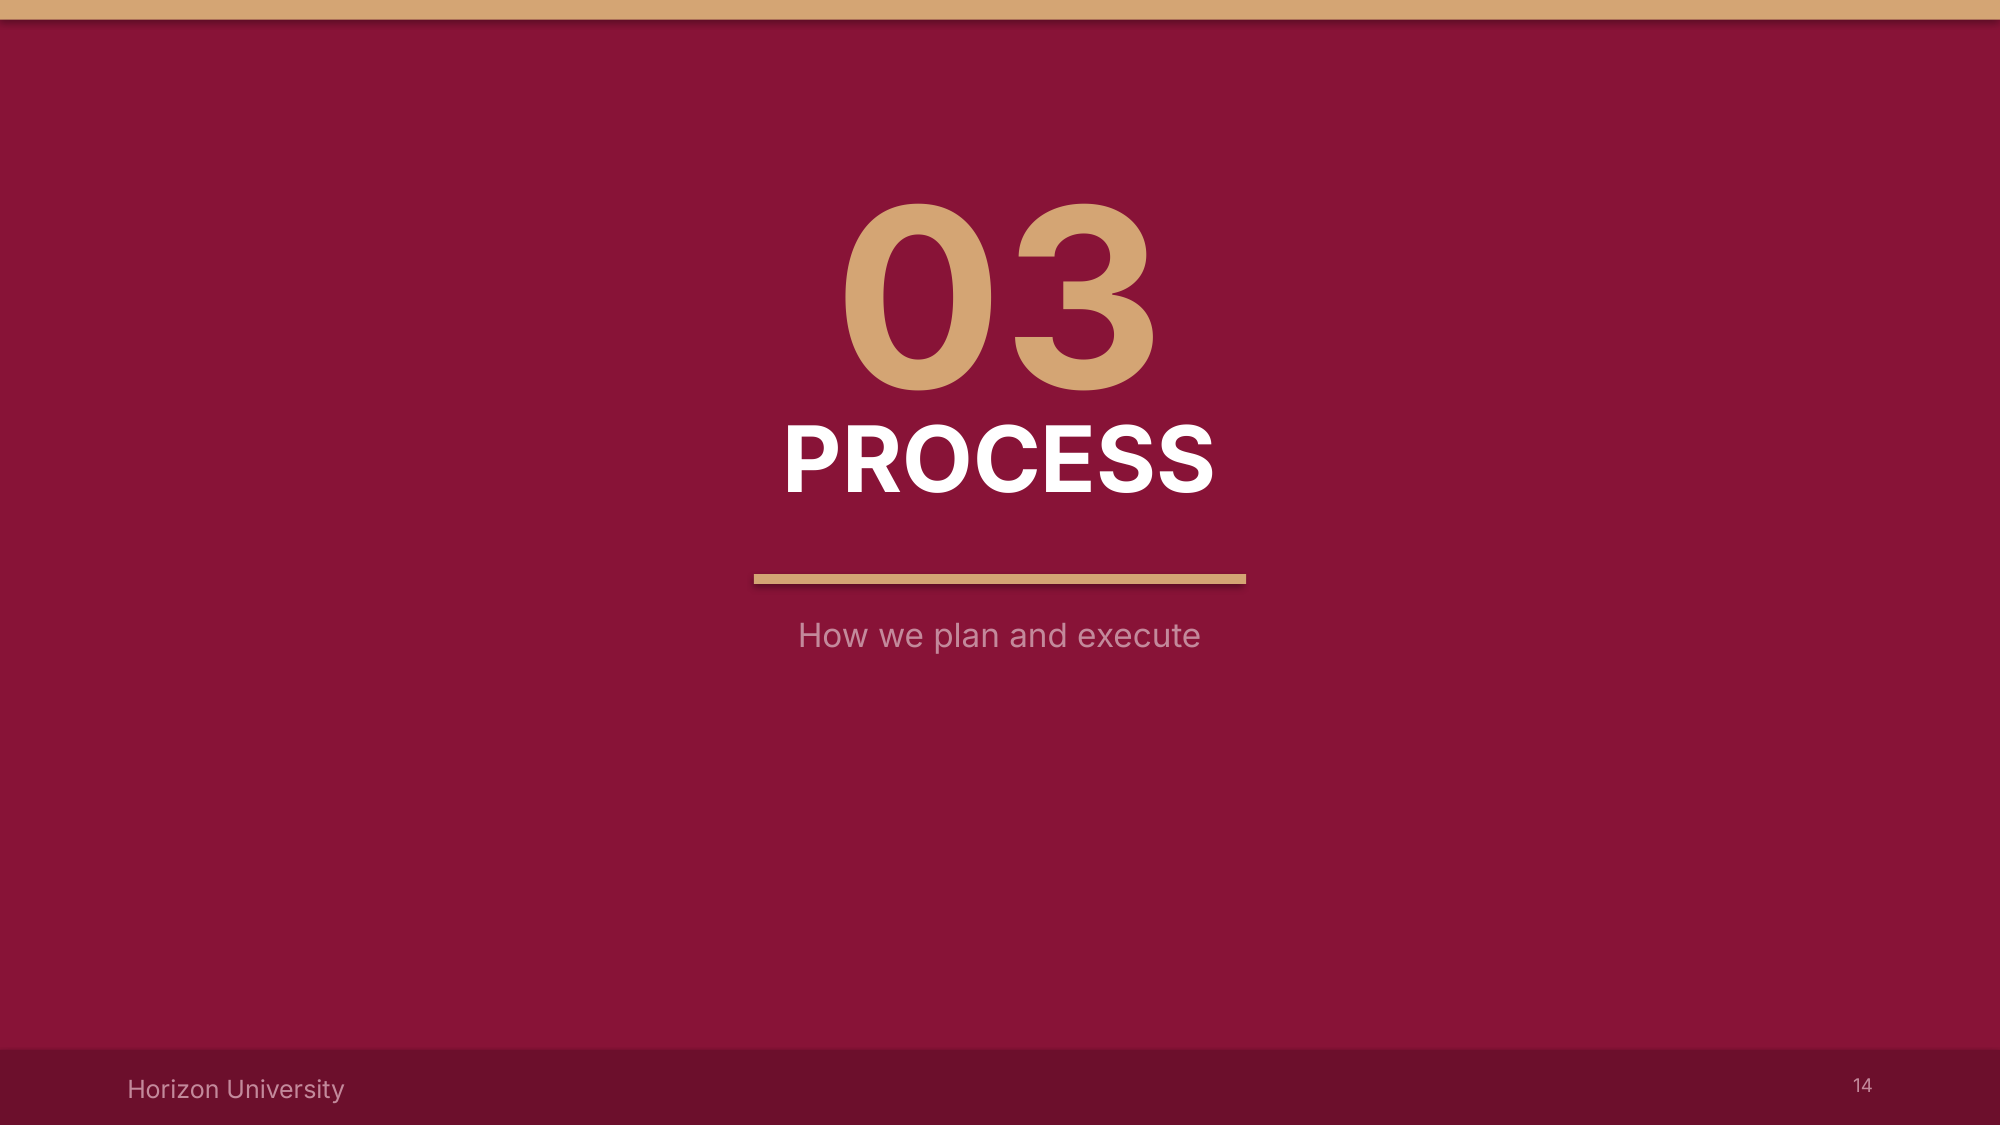

03
PROCESS

How we plan and execute

Horizon University
14